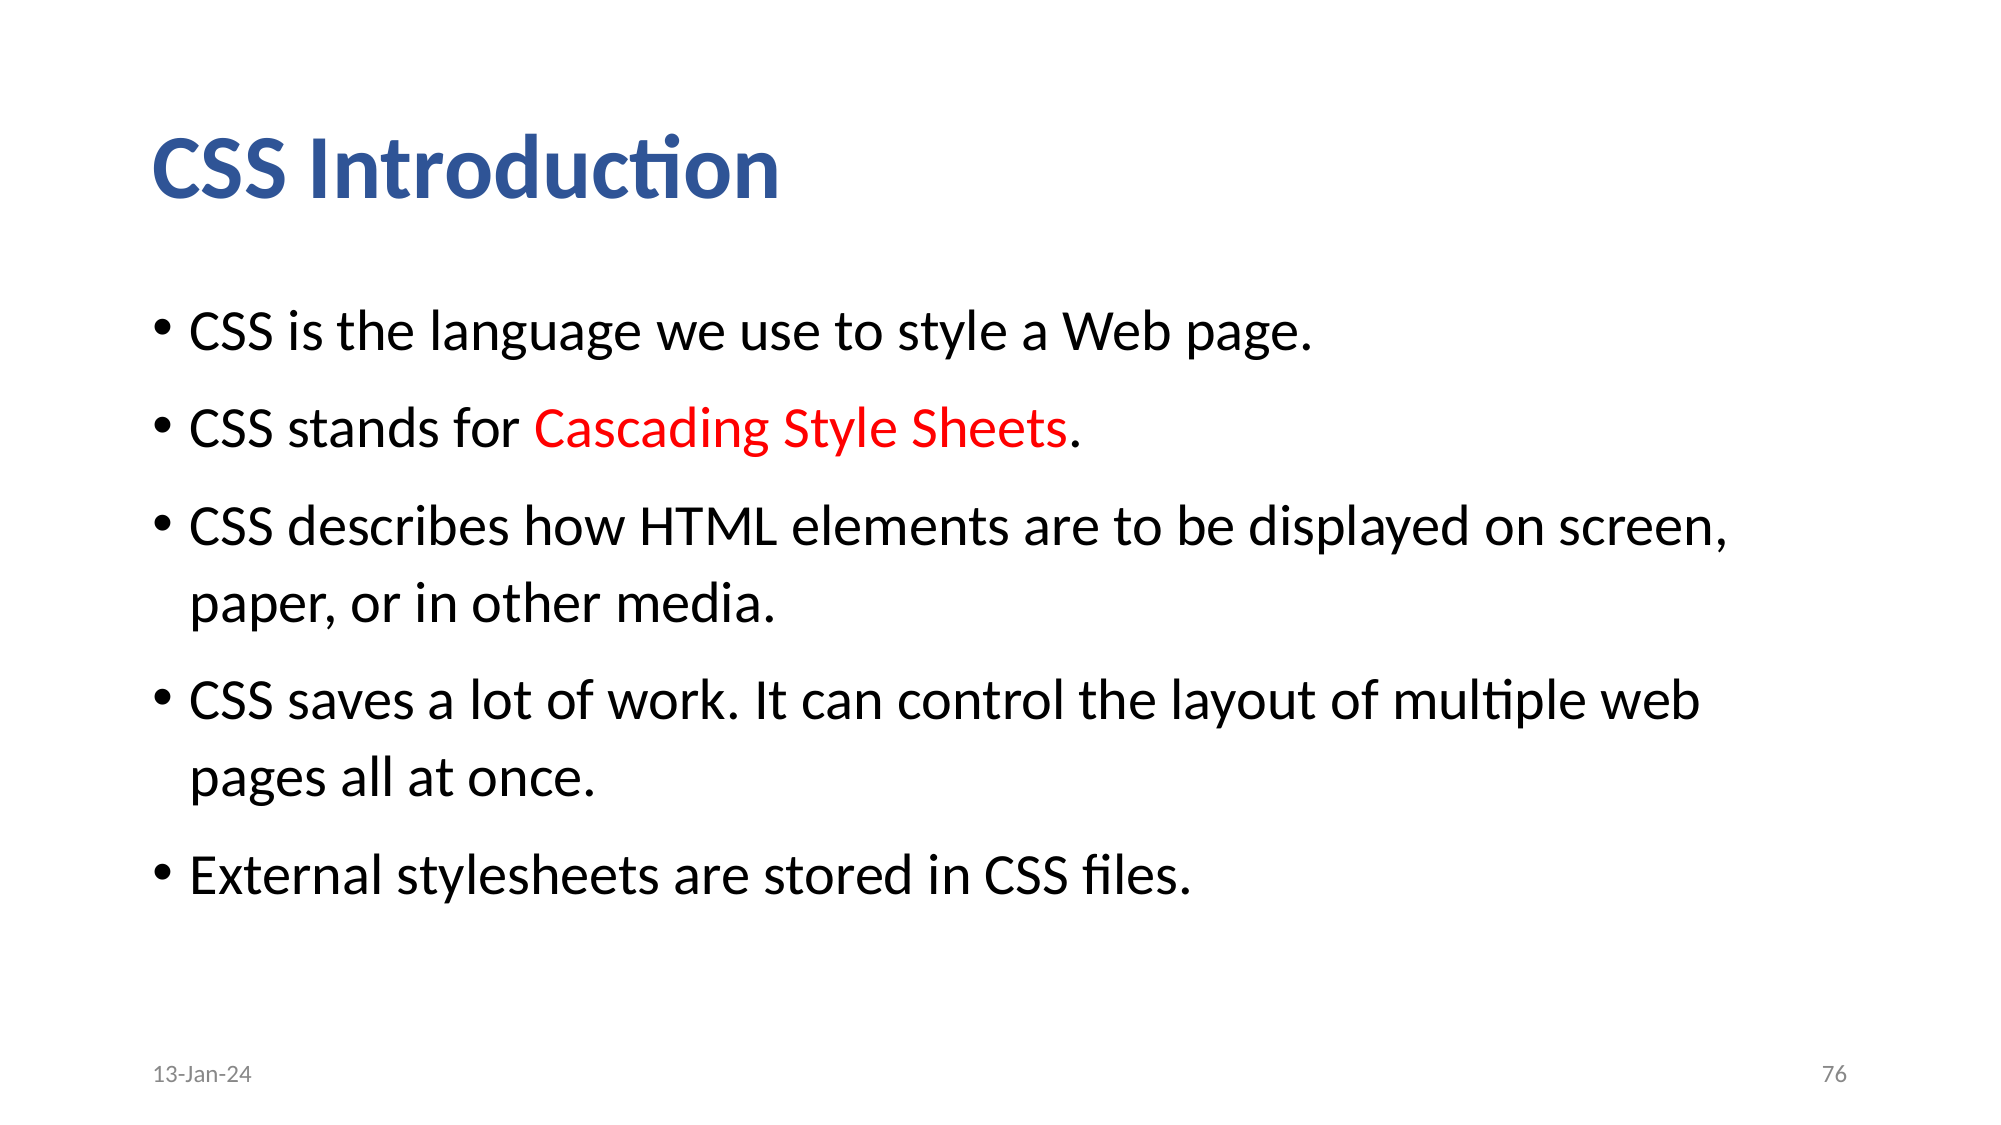

# CSS Introduction
CSS is the language we use to style a Web page.
CSS stands for Cascading Style Sheets.
CSS describes how HTML elements are to be displayed on screen, paper, or in other media.
CSS saves a lot of work. It can control the layout of multiple web pages all at once.
External stylesheets are stored in CSS files.

13-Jan-24
76